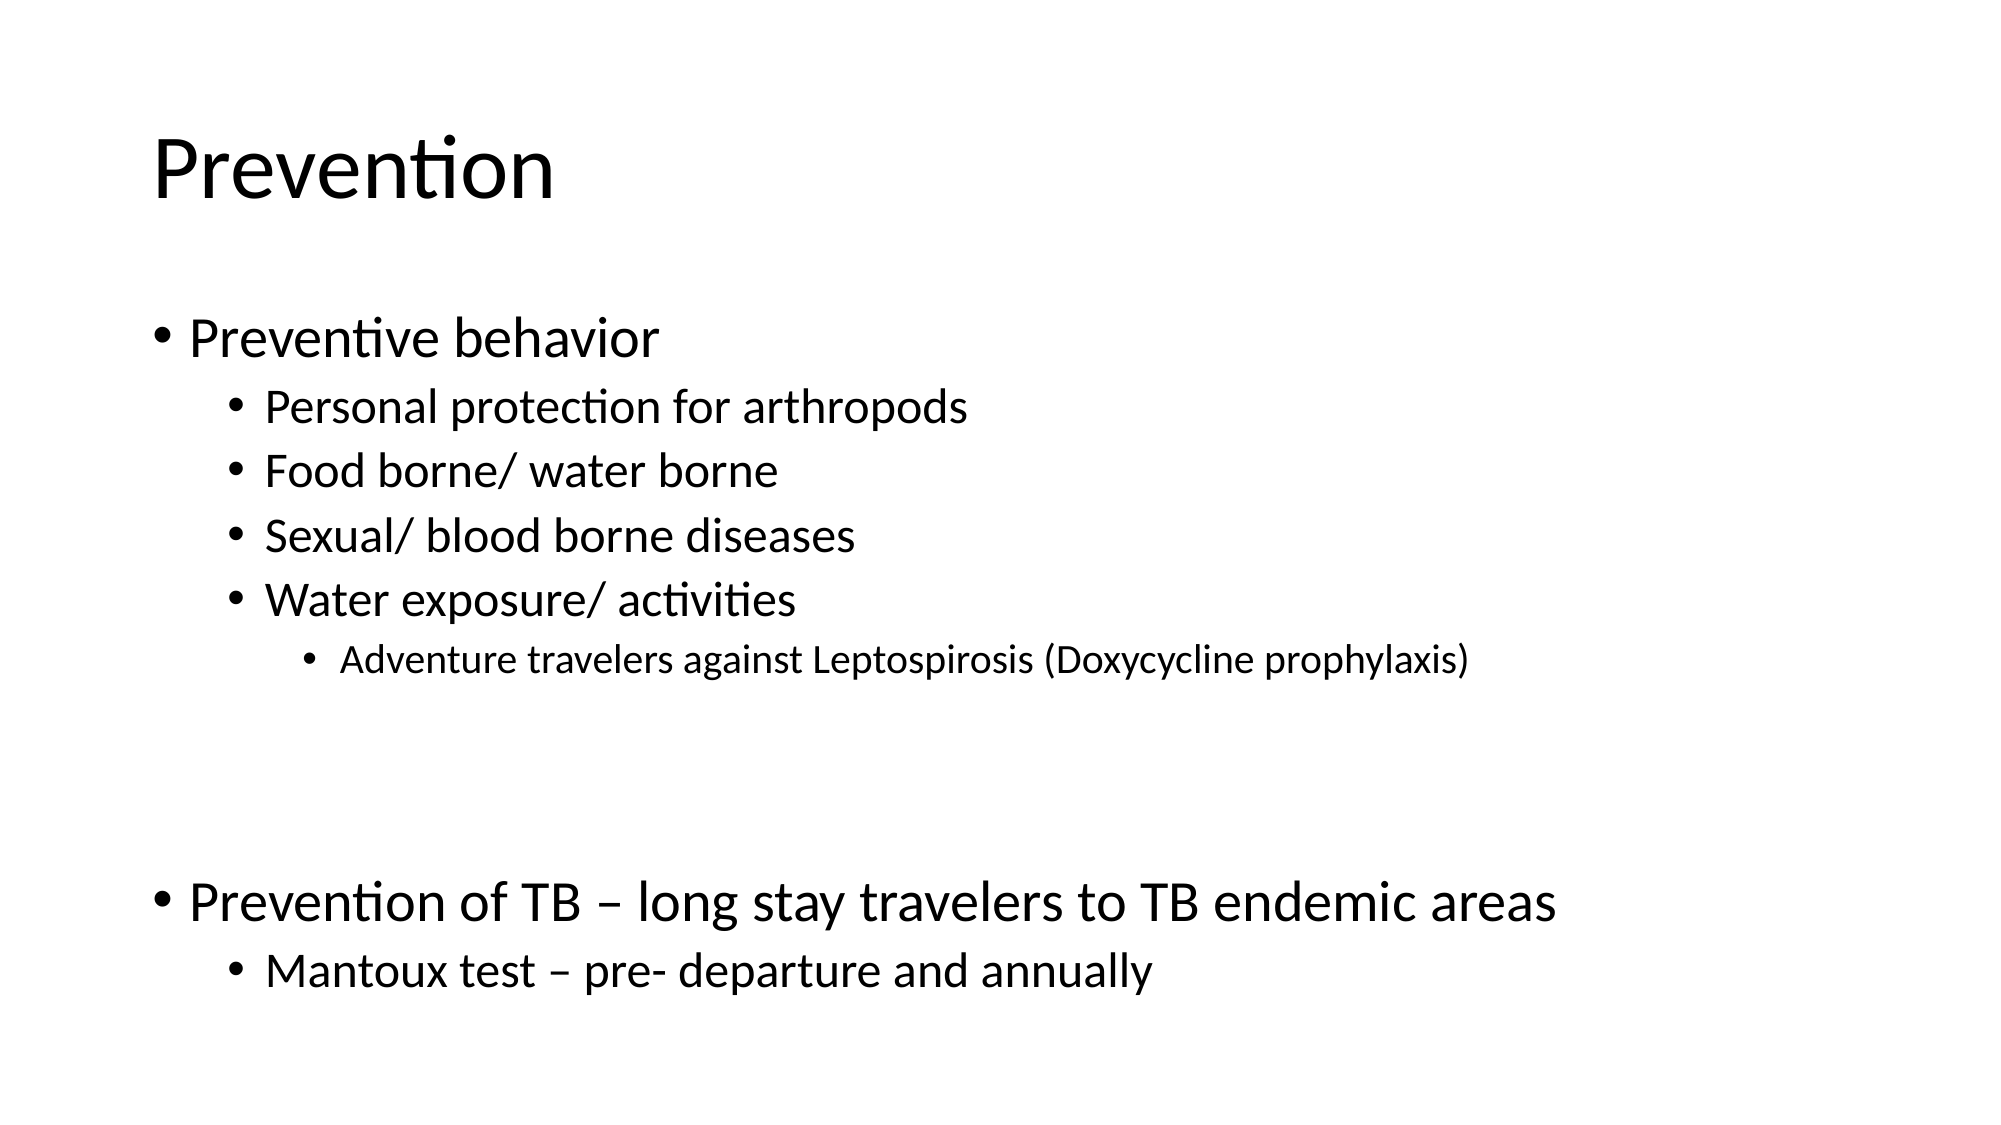

# Prevention
Preventive behavior
Personal protection for arthropods
Food borne/ water borne
Sexual/ blood borne diseases
Water exposure/ activities
Adventure travelers against Leptospirosis (Doxycycline prophylaxis)

Prevention of TB – long stay travelers to TB endemic areas
Mantoux test – pre- departure and annually